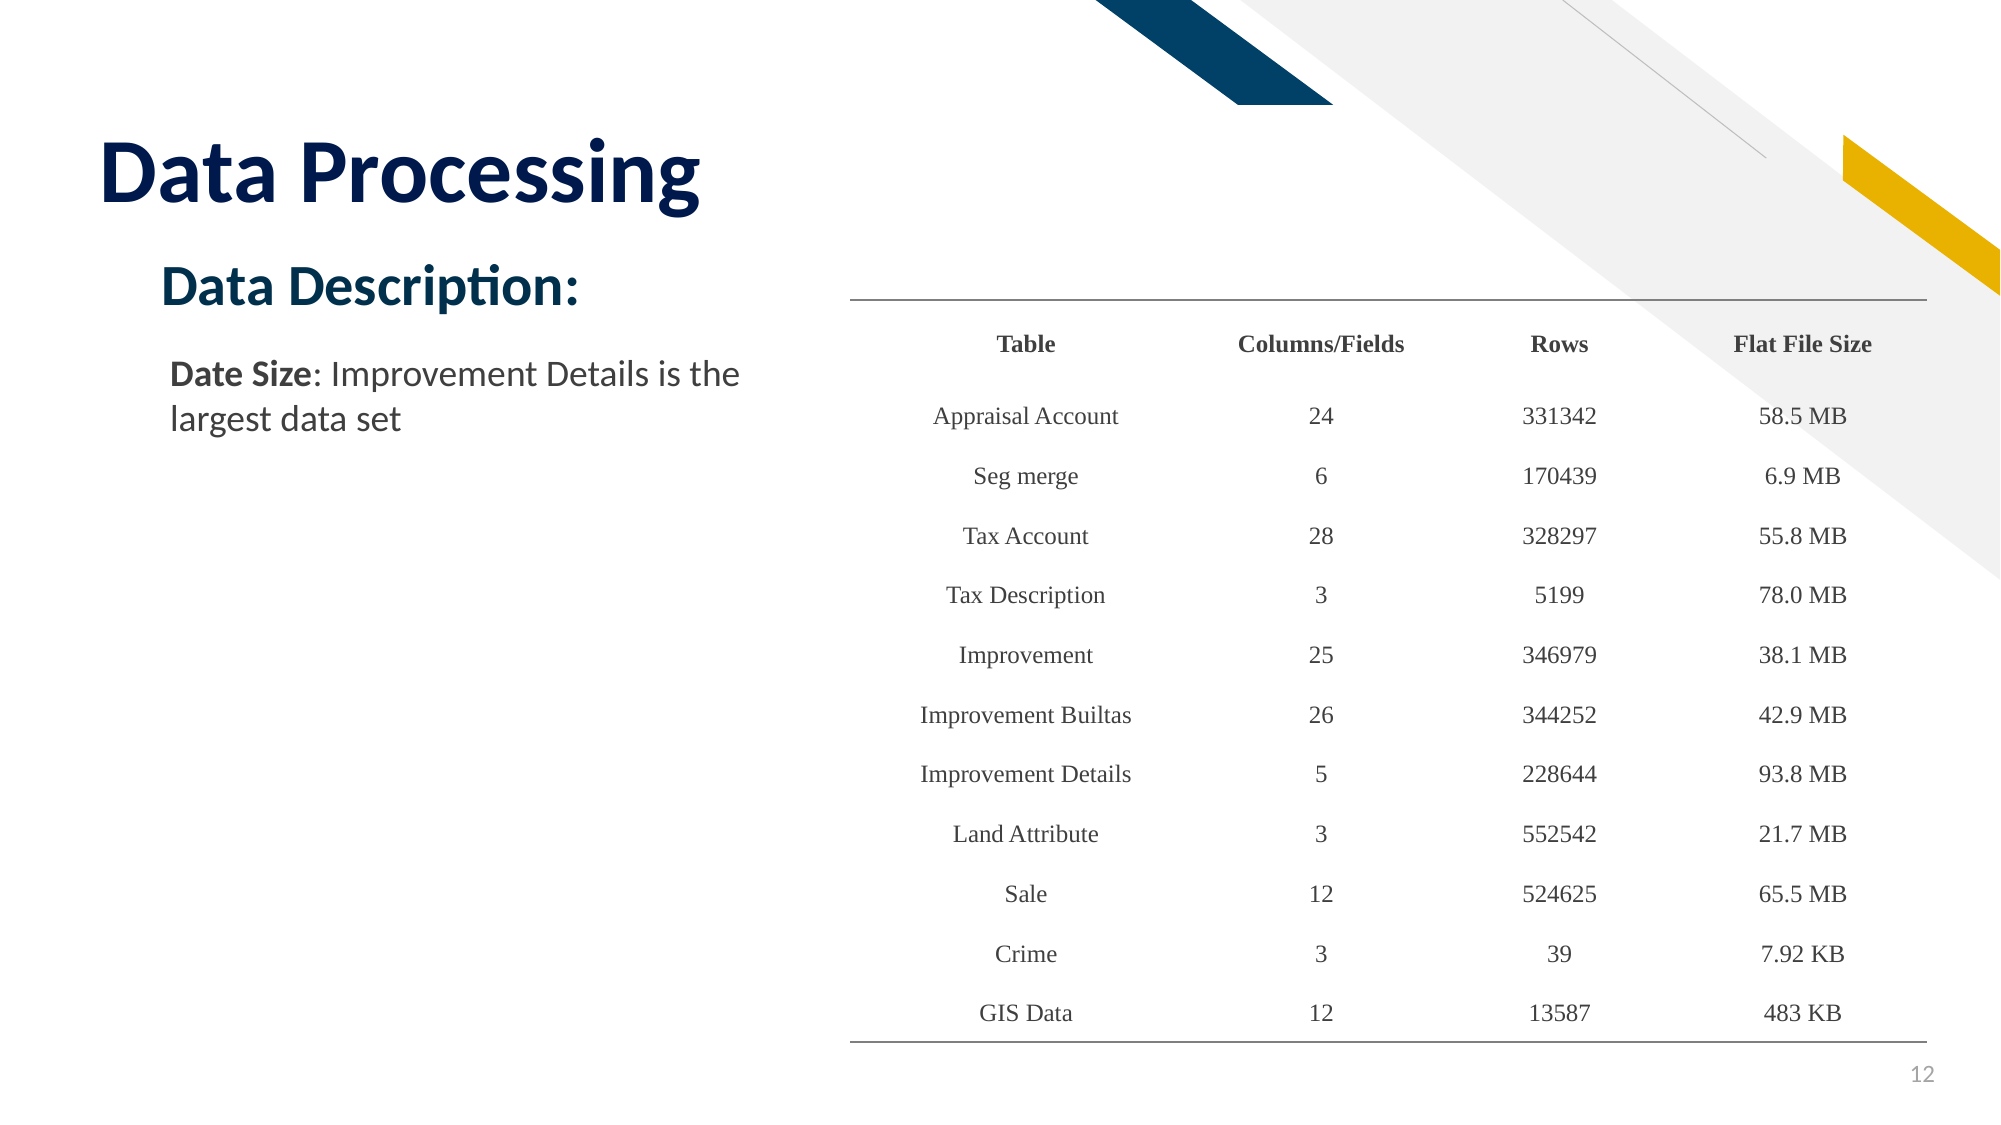

# Data Processing

Data Description:
| Table | Columns/Fields | Rows | Flat File Size |
| --- | --- | --- | --- |
| Appraisal Account | 24 | 331342 | 58.5 MB |
| Seg merge | 6 | 170439 | 6.9 MB |
| Tax Account | 28 | 328297 | 55.8 MB |
| Tax Description | 3 | 5199 | 78.0 MB |
| Improvement | 25 | 346979 | 38.1 MB |
| Improvement Builtas | 26 | 344252 | 42.9 MB |
| Improvement Details | 5 | 228644 | 93.8 MB |
| Land Attribute | 3 | 552542 | 21.7 MB |
| Sale | 12 | 524625 | 65.5 MB |
| Crime | 3 | 39 | 7.92 KB |
| GIS Data | 12 | 13587 | 483 KB |
Date Size: Improvement Details is the largest data set
12